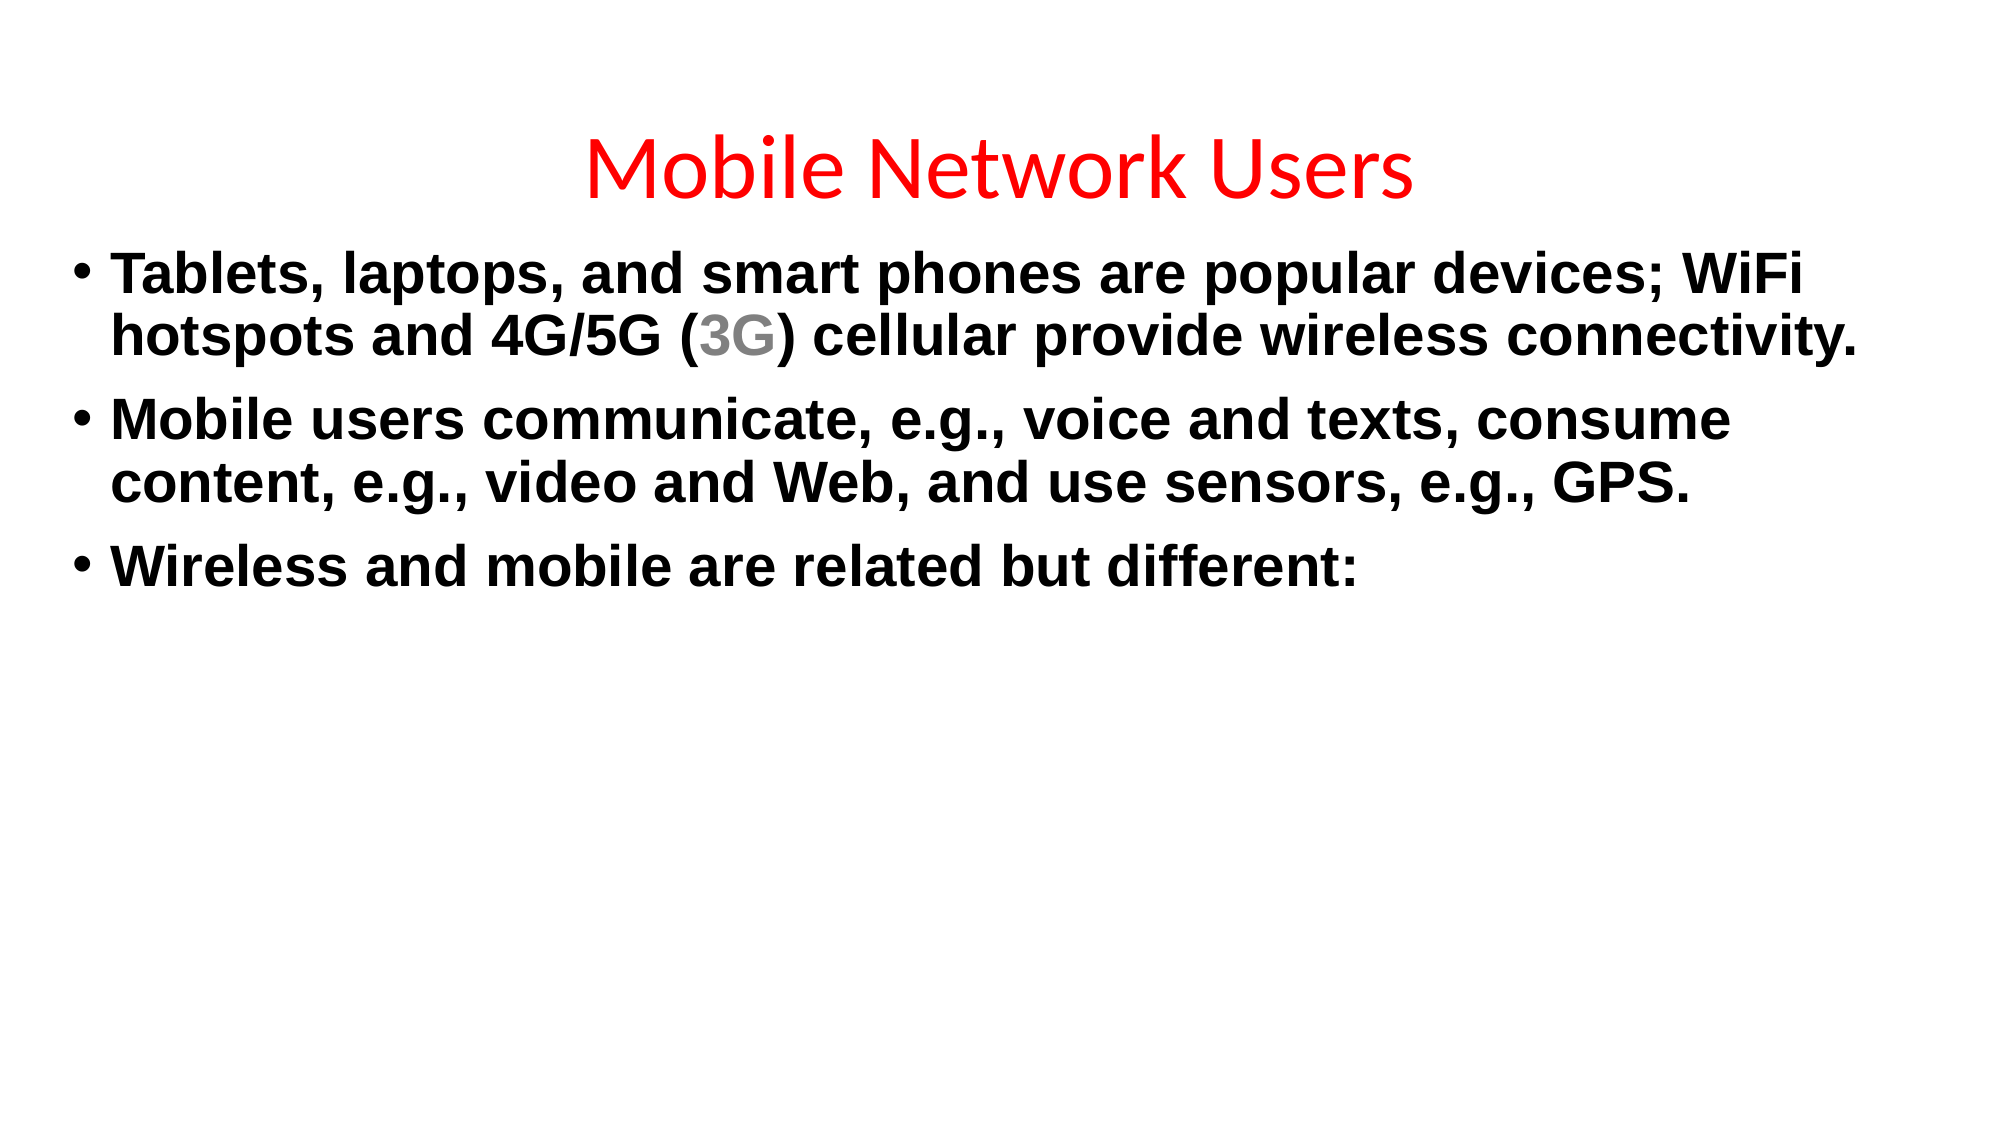

# Mobile Network Users
Tablets, laptops, and smart phones are popular devices; WiFi hotspots and 4G/5G (3G) cellular provide wireless connectivity.
Mobile users communicate, e.g., voice and texts, consume content, e.g., video and Web, and use sensors, e.g., GPS.
Wireless and mobile are related but different: